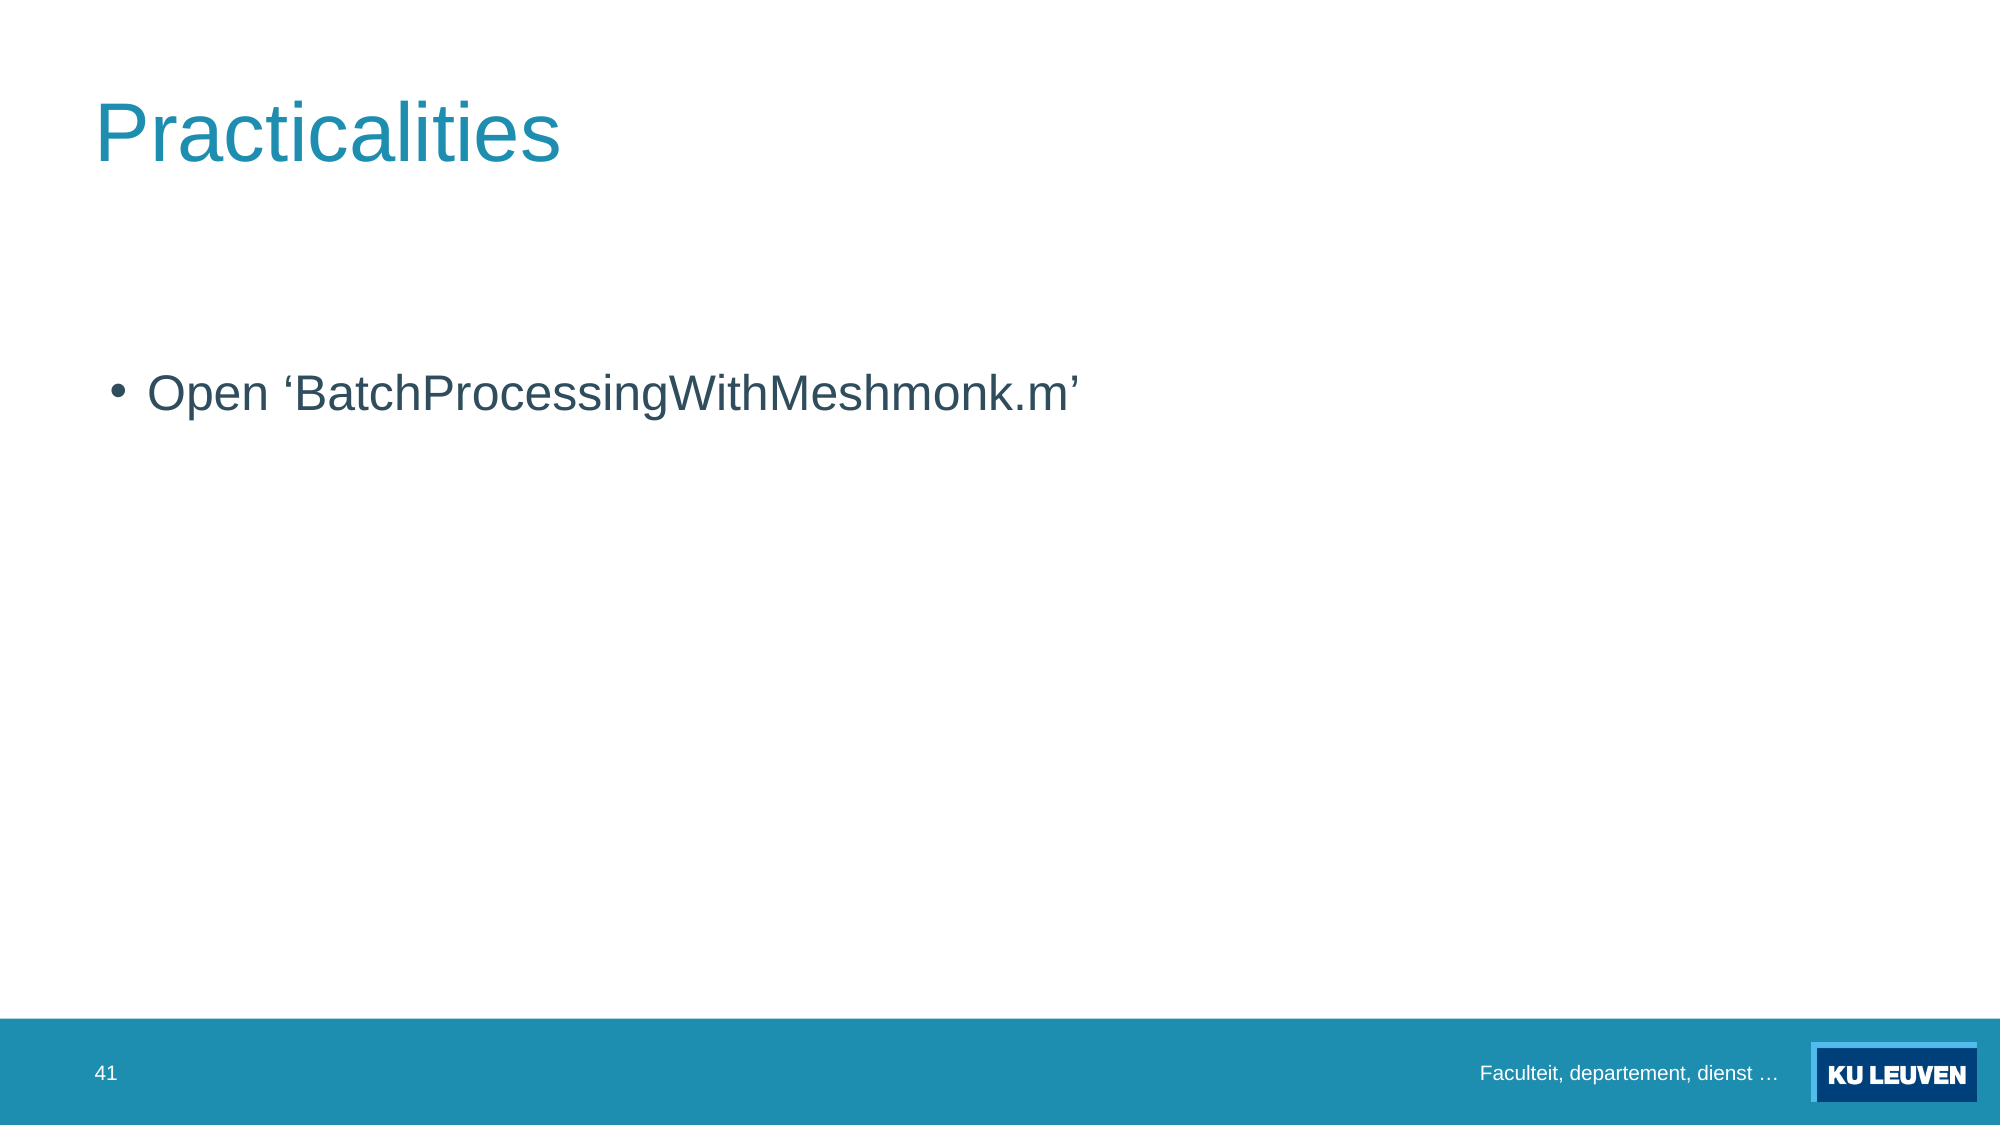

# Practicalities

Open ‘BatchProcessingWithMeshmonk.m’

41
Faculteit, departement, dienst …